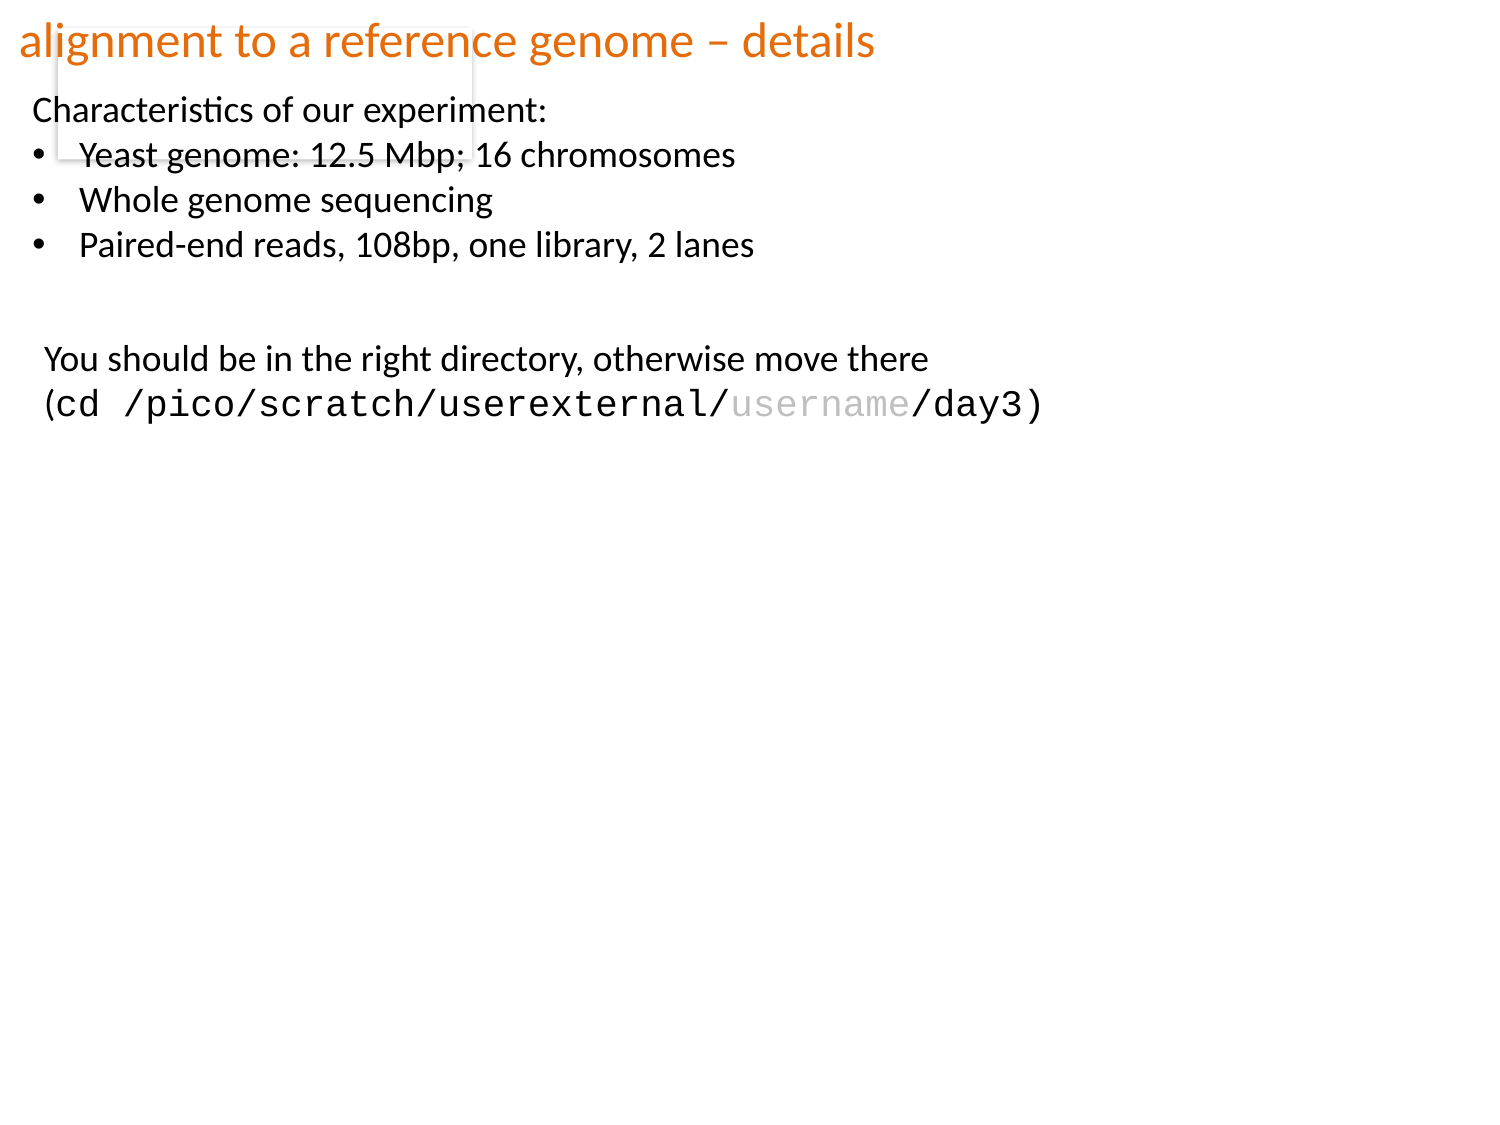

alignment to a reference genome – details

Characteristics of our experiment:
Yeast genome: 12.5 Mbp; 16 chromosomes
Whole genome sequencing
Paired-end reads, 108bp, one library, 2 lanes
You should be in the right directory, otherwise move there
(cd /pico/scratch/userexternal/username/day3)